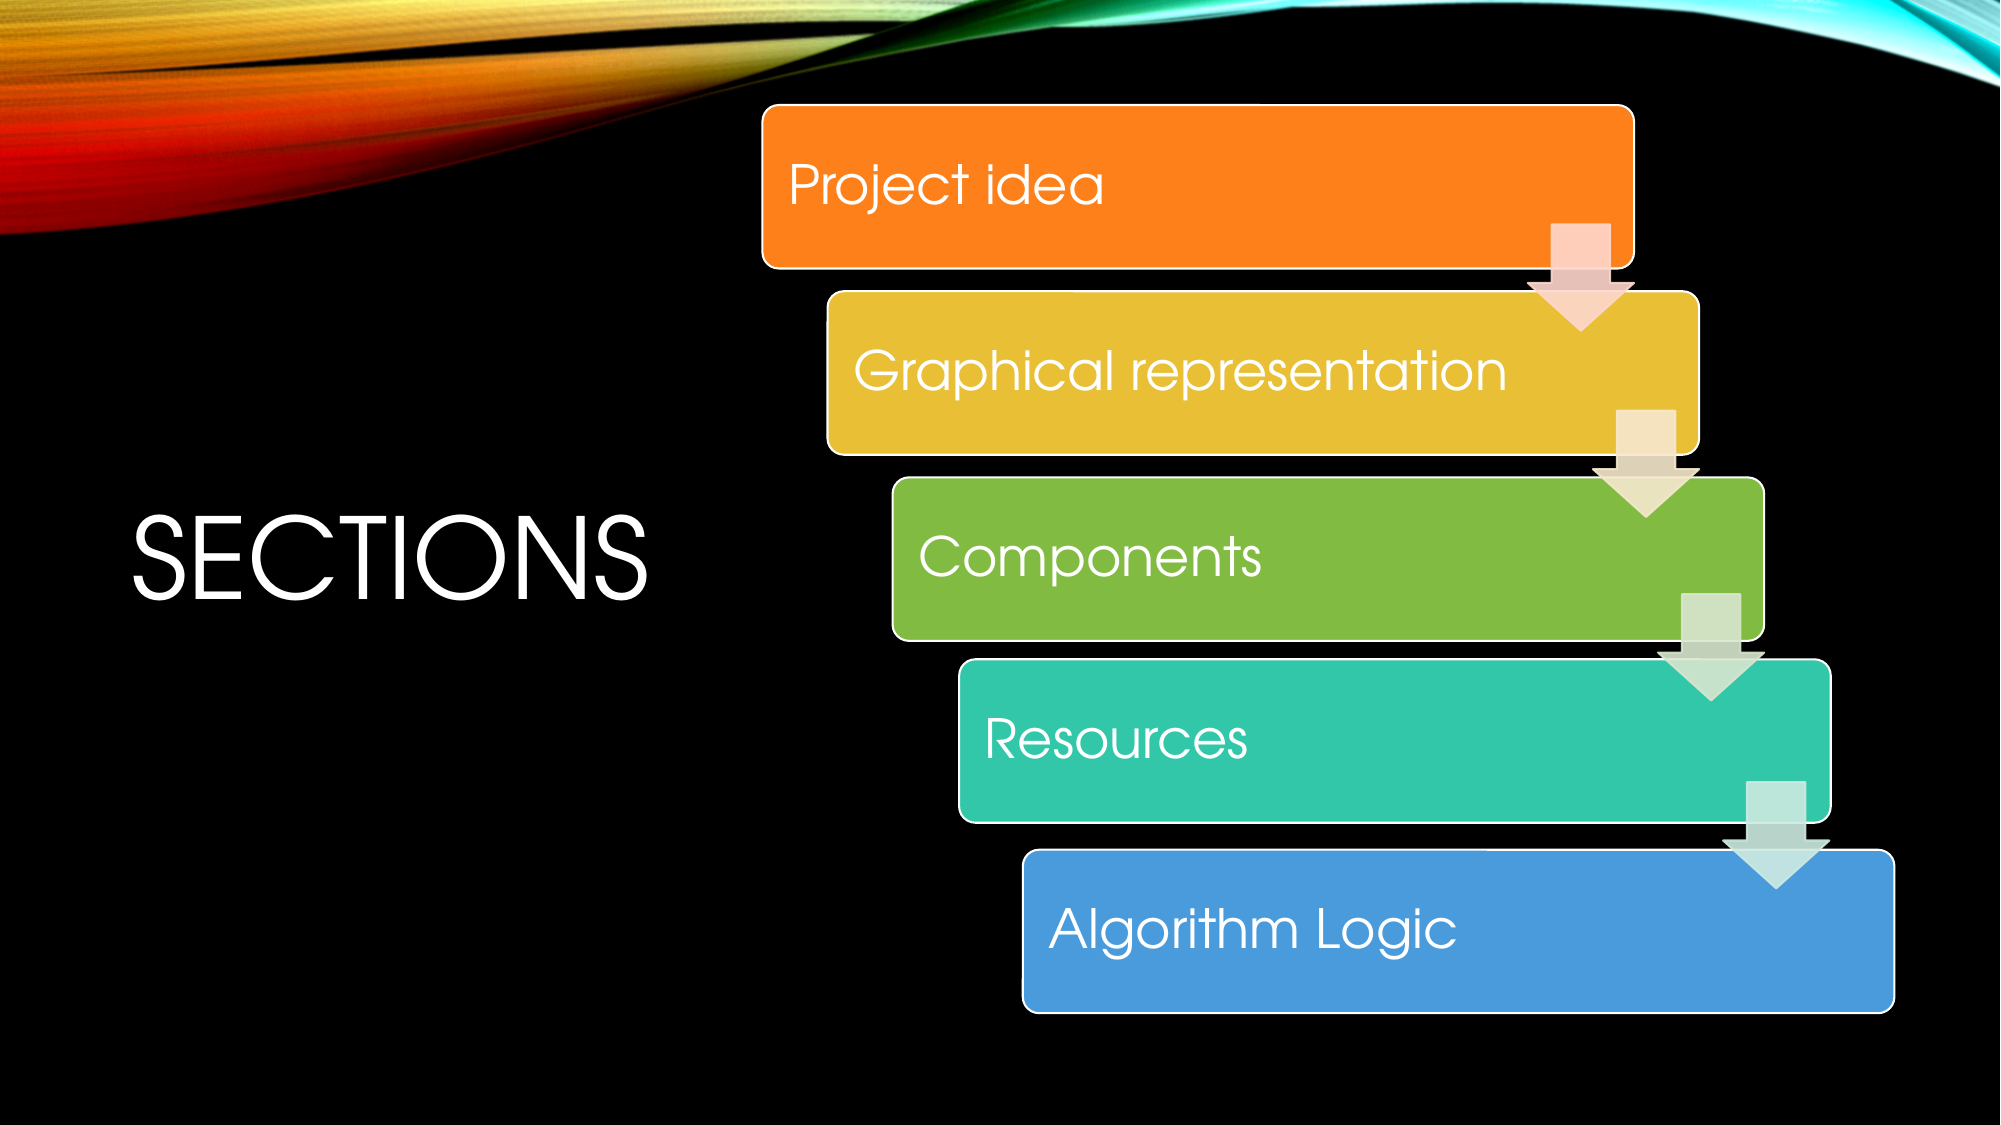

Project idea
Graphical representation
Components
Resources
Algorithm Logic

# Sections